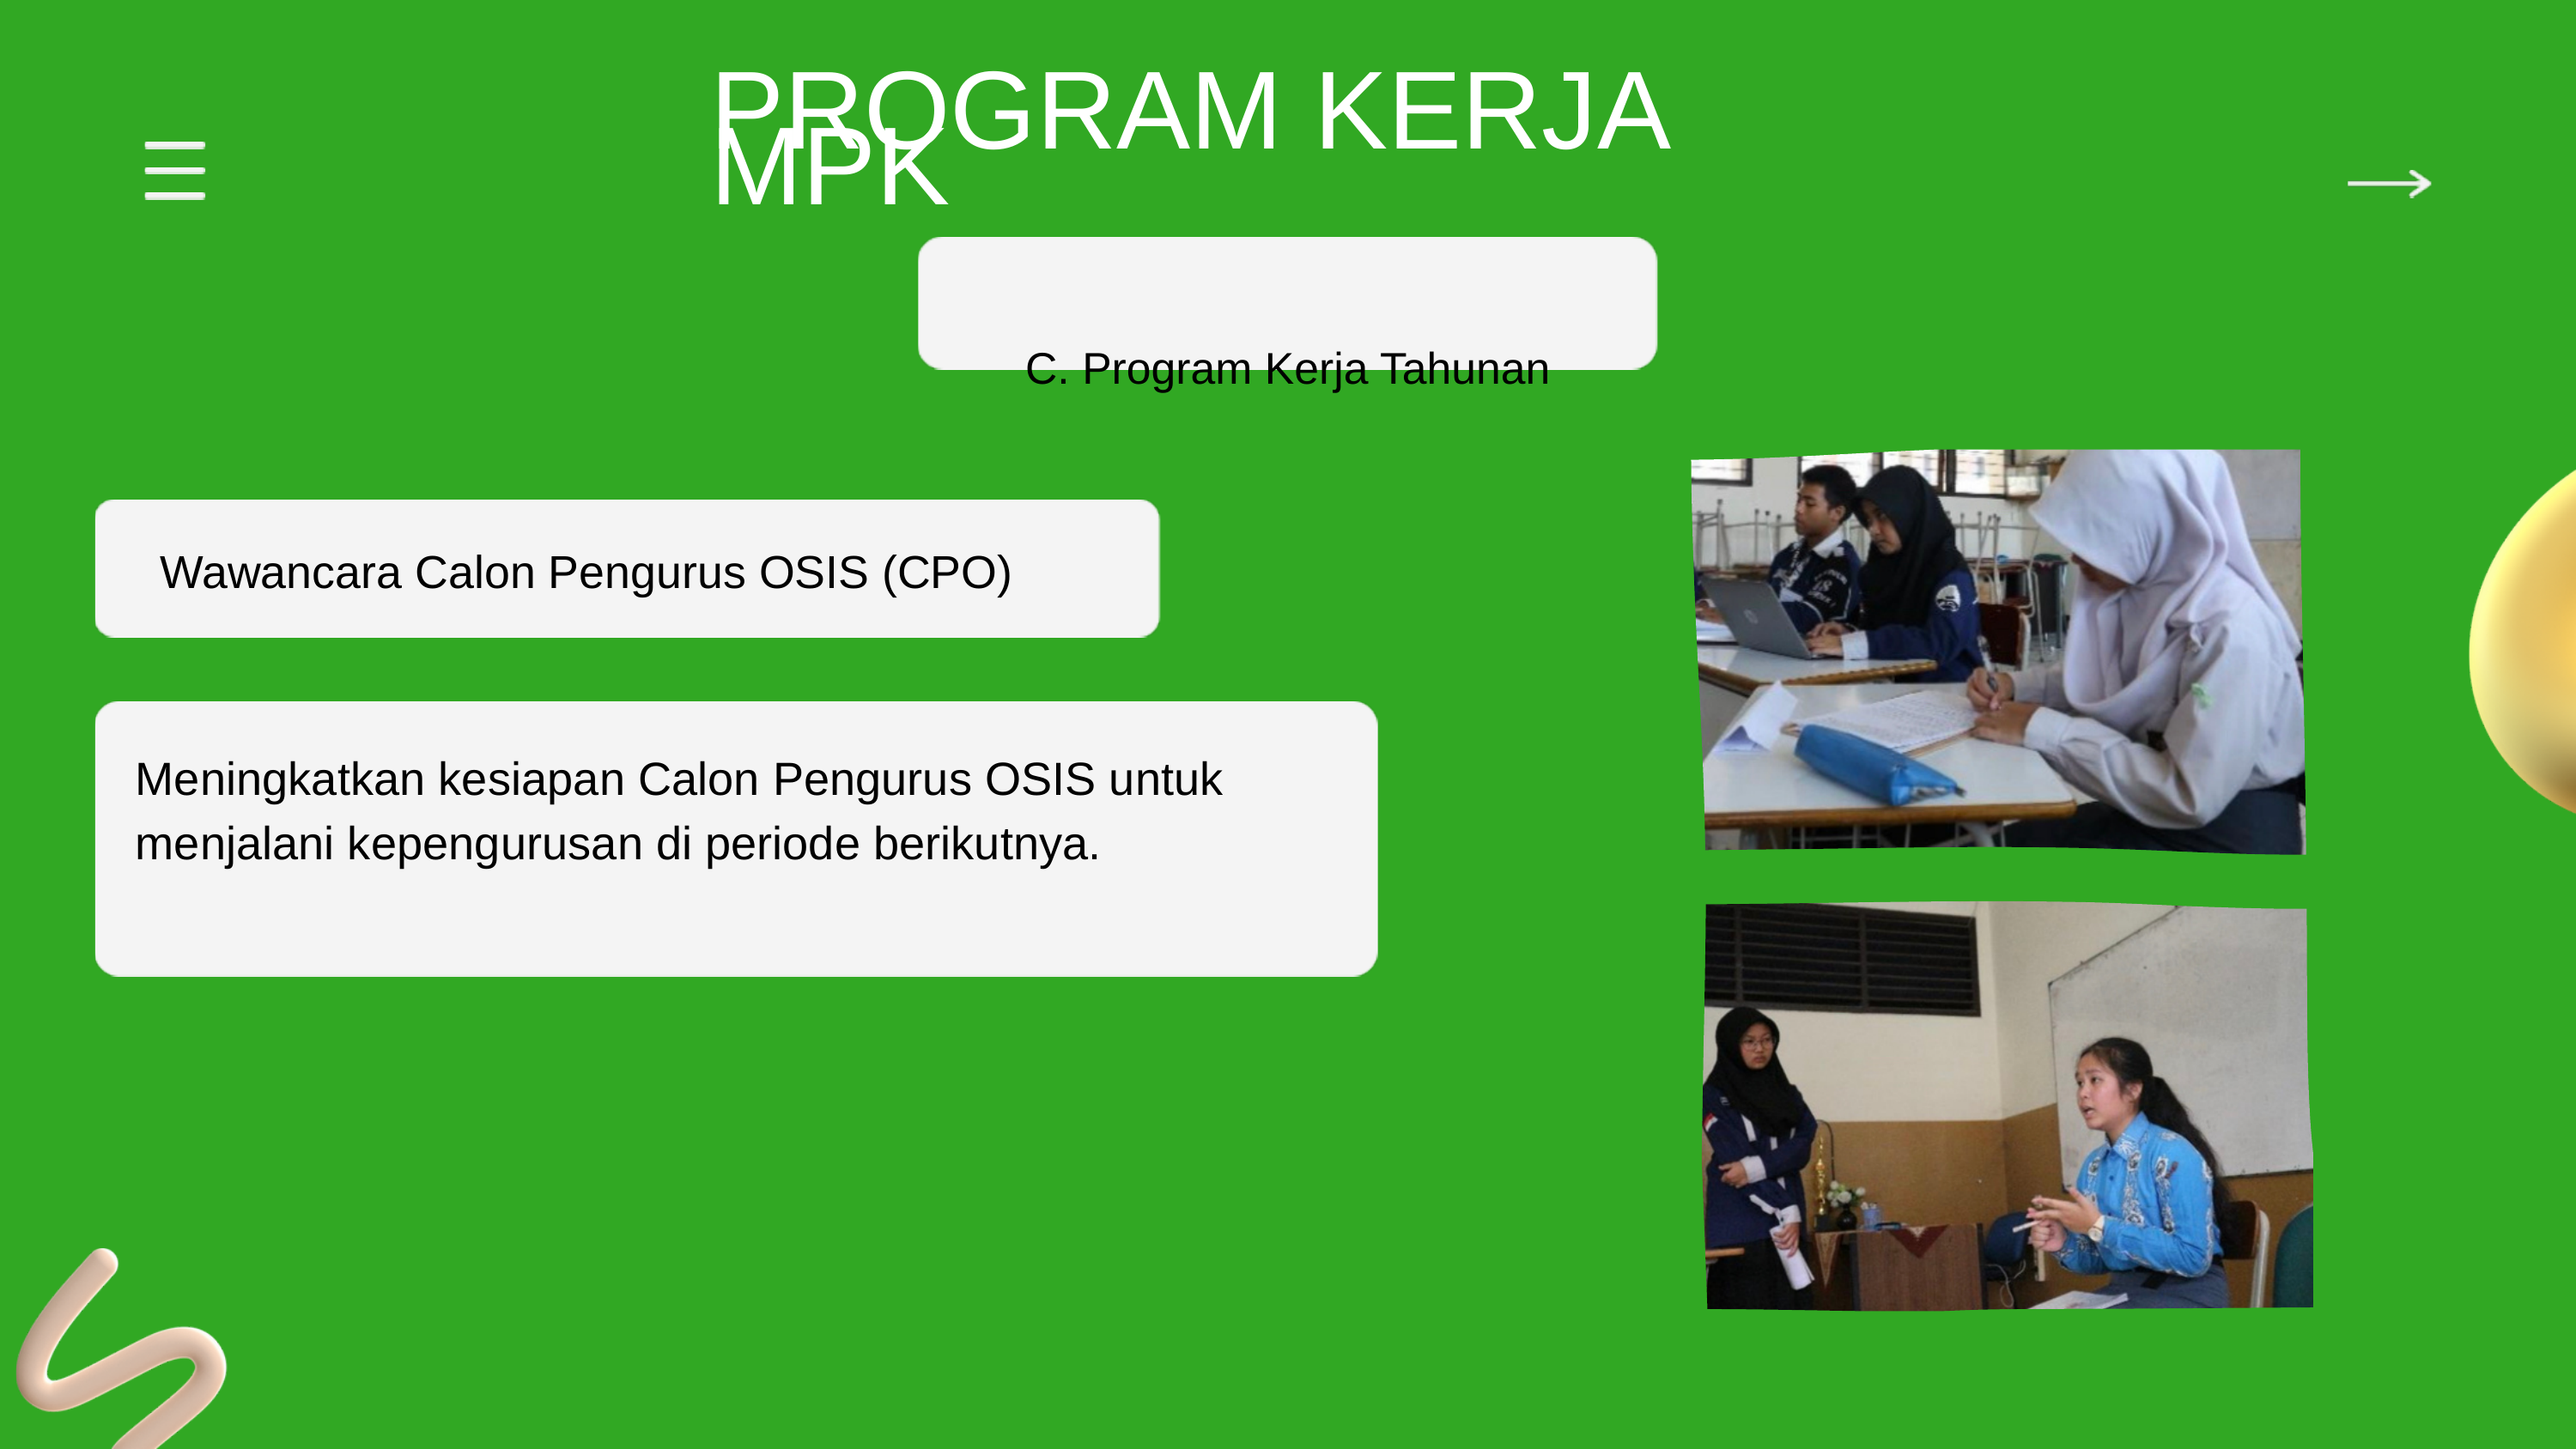

PROGRAM KERJA MPK

C. Program Kerja Tahunan

Wawancara Calon Pengurus OSIS (CPO)

Meningkatkan kesiapan Calon Pengurus OSIS untuk menjalani kepengurusan di periode berikutnya.